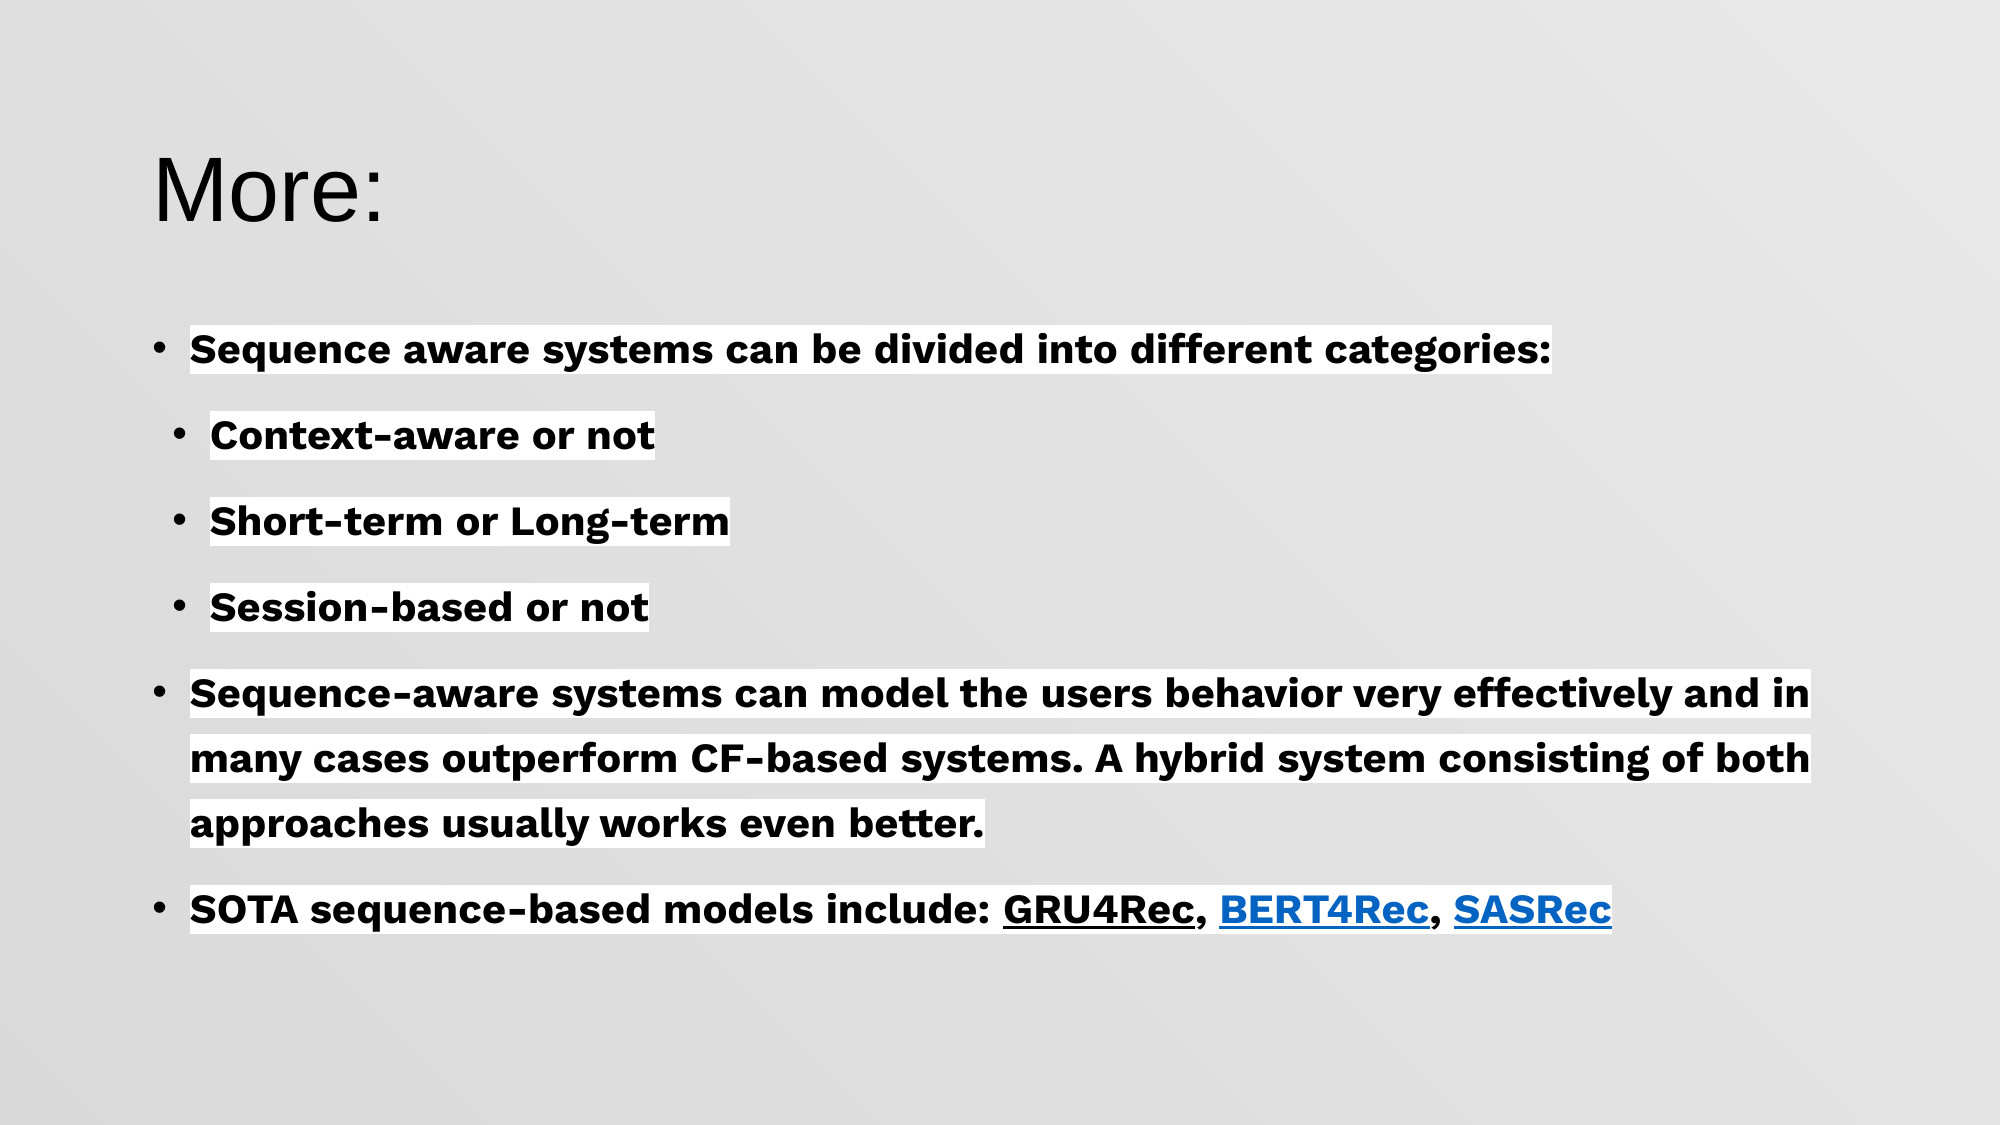

# More:
Sequence aware systems can be divided into different categories:
Context-aware or not
Short-term or Long-term
Session-based or not
Sequence-aware systems can model the users behavior very effectively and in many cases outperform CF-based systems. A hybrid system consisting of both approaches usually works even better.
SOTA sequence-based models include: GRU4Rec, BERT4Rec, SASRec